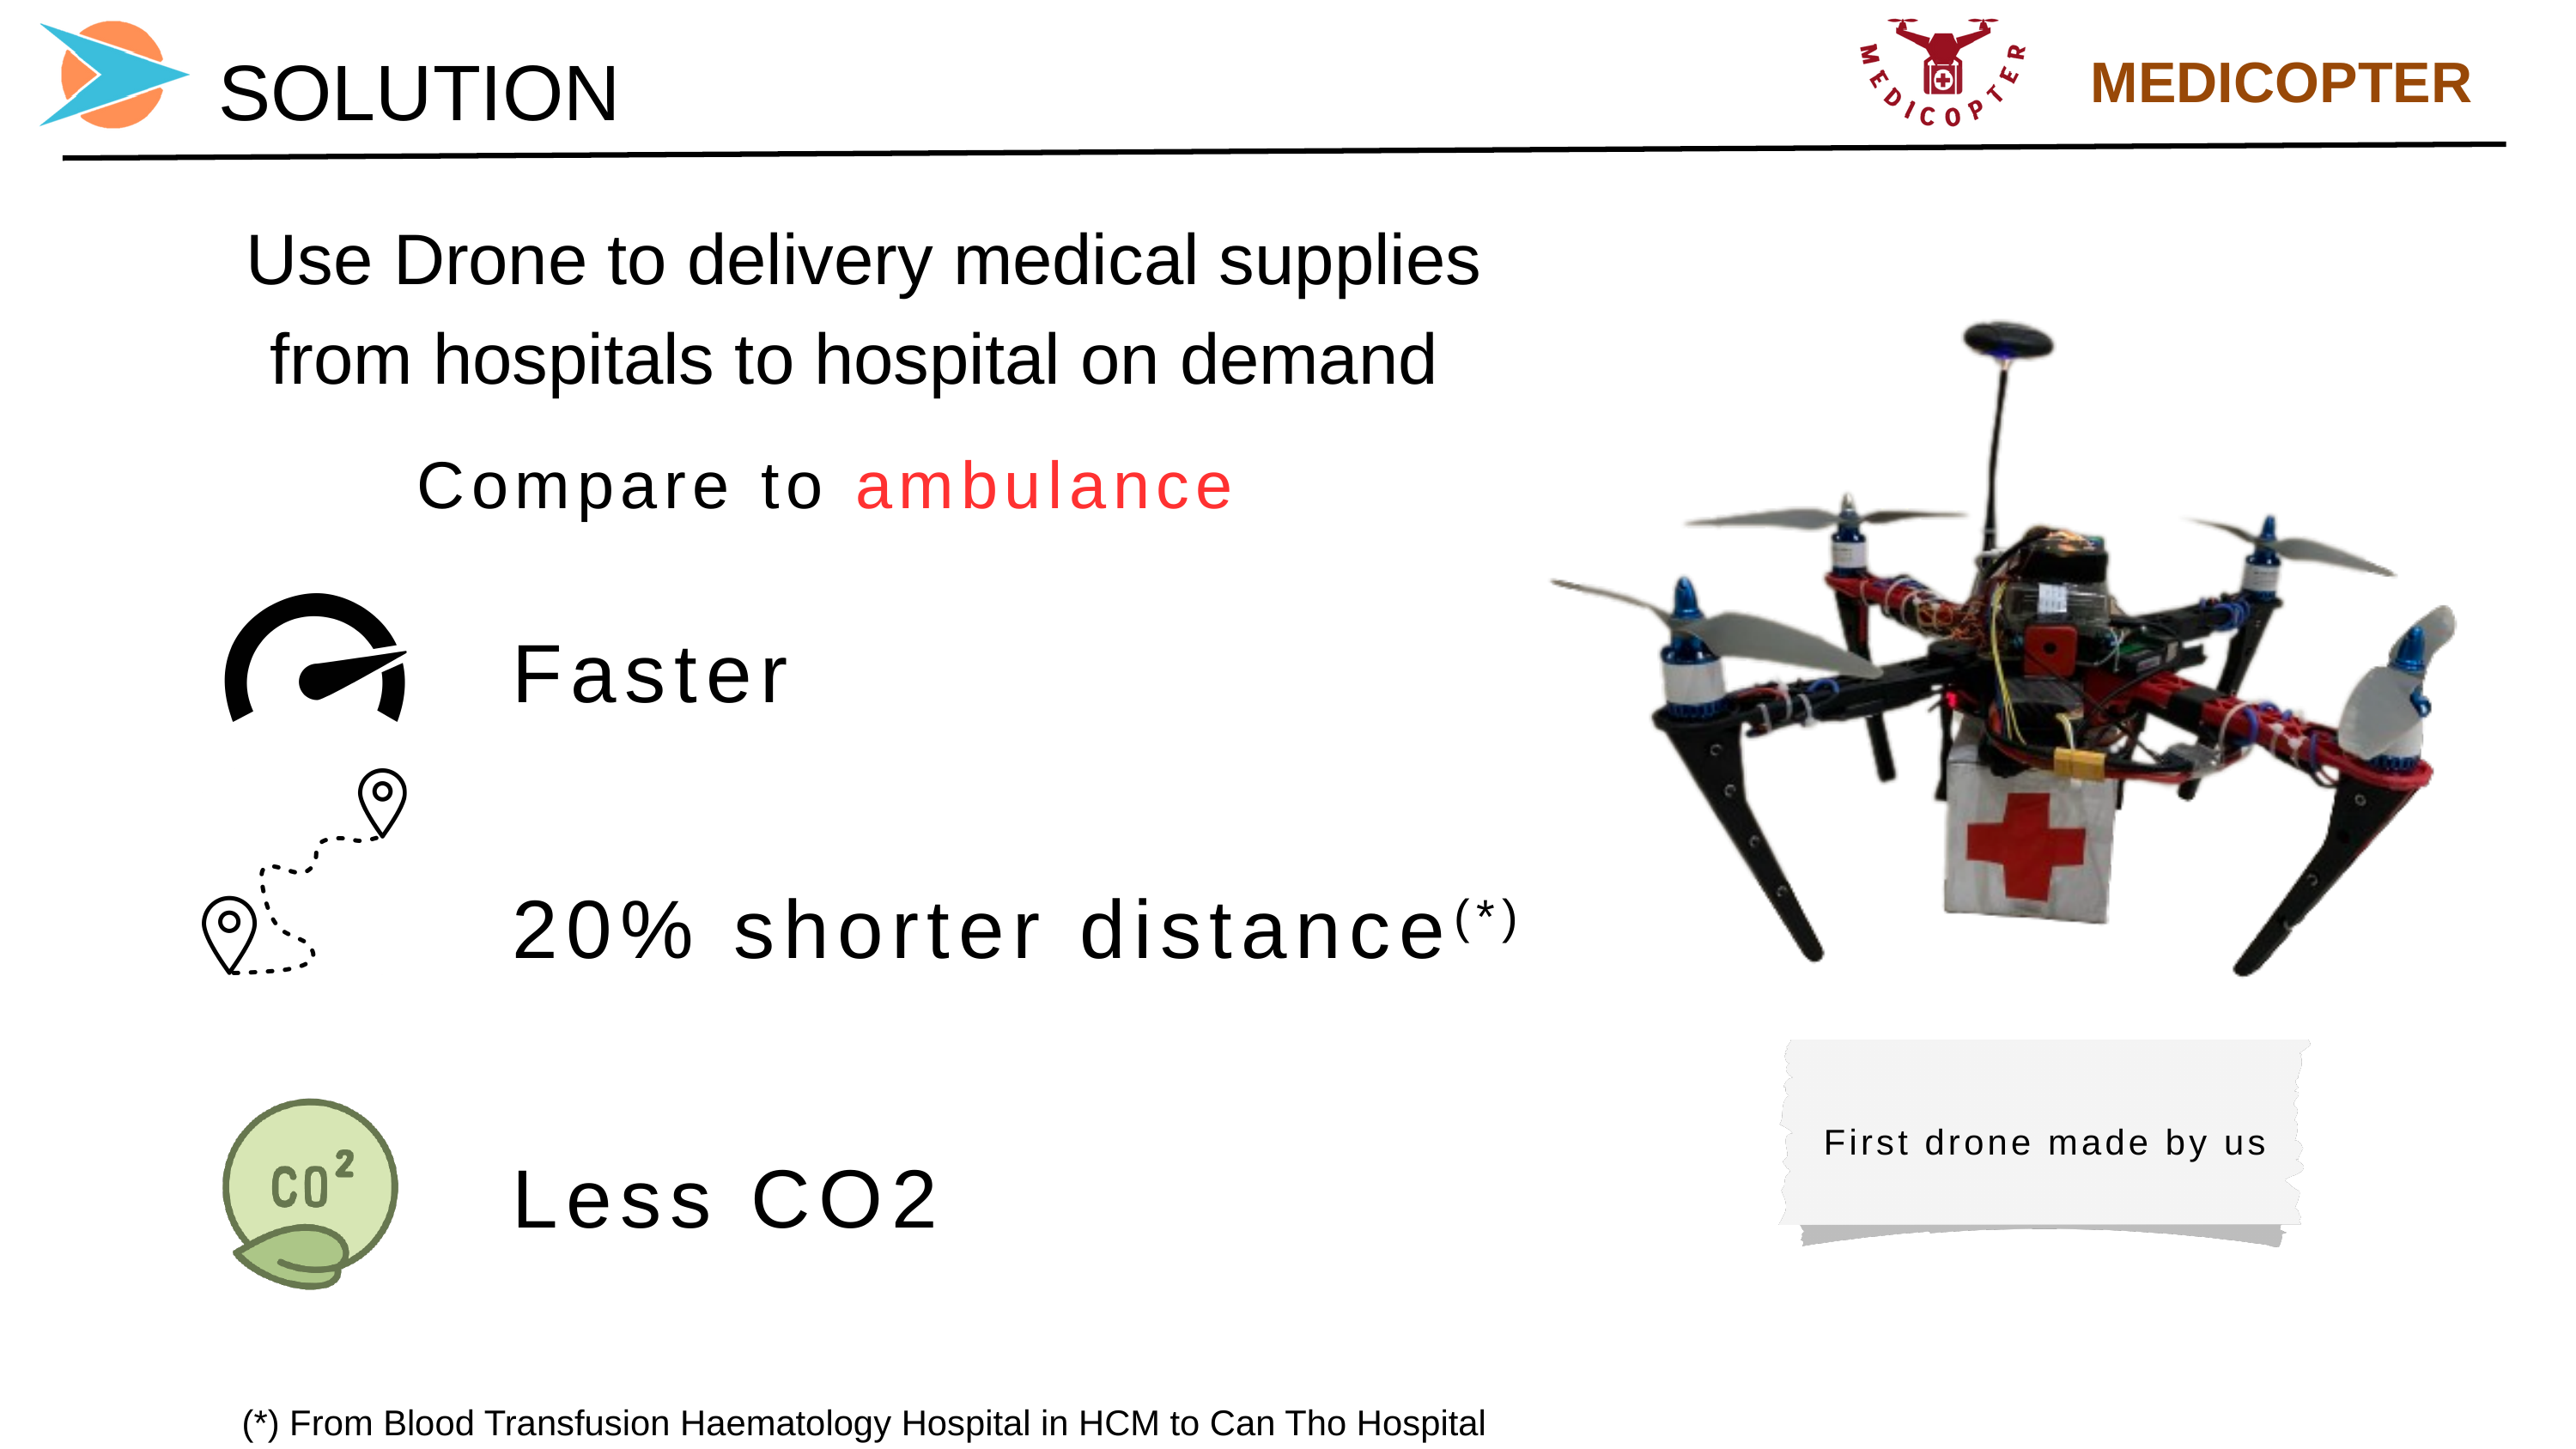

MEDICOPTER
SOLUTION
Use Drone to delivery medical supplies from hospitals to hospital on demand

Compare to ambulance

Faster

20% shorter distance(*)

First drone made by us
Less CO2
(*) From Blood Transfusion Haematology Hospital in HCM to Can Tho Hospital